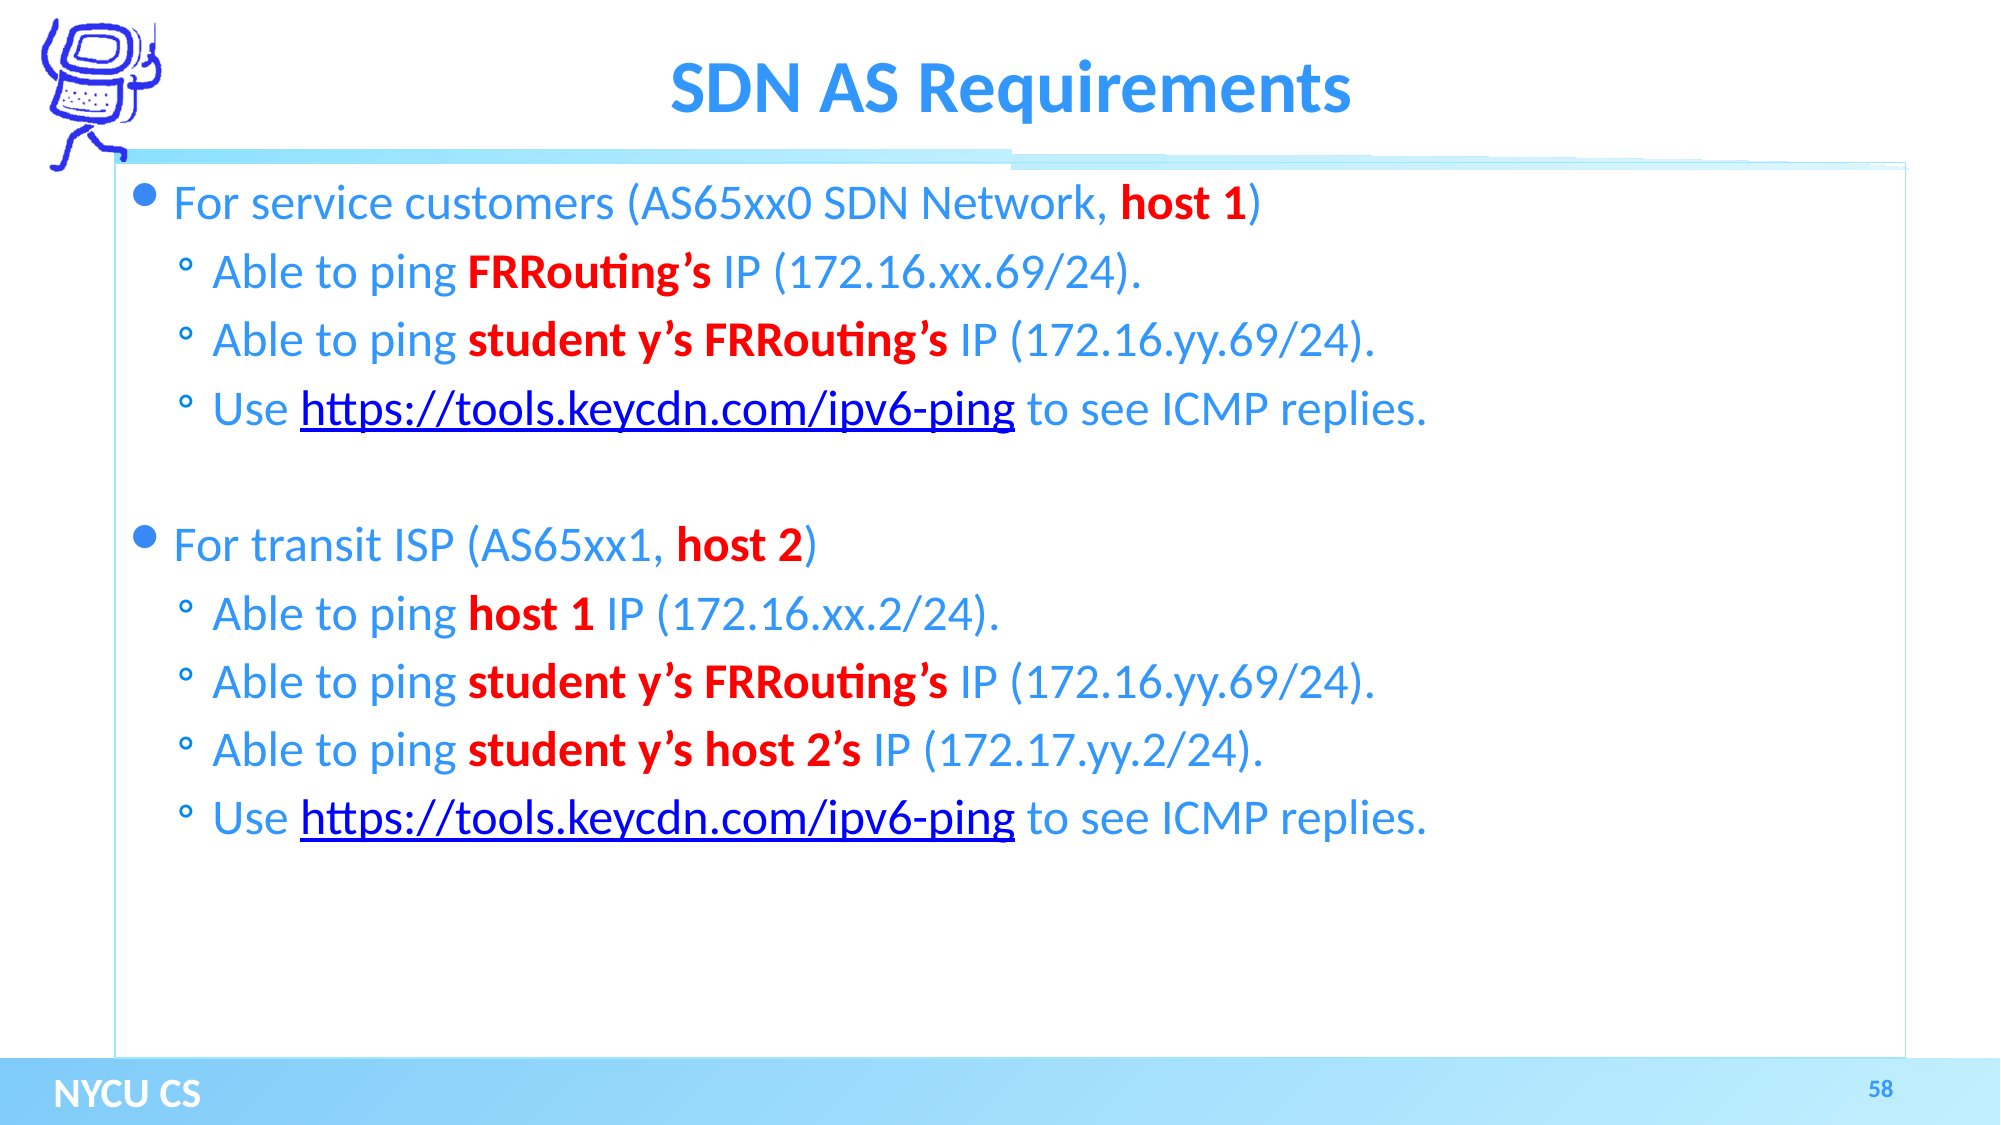

# SDN AS Requirements
For service customers (AS65xx0 SDN Network, host 1)
Able to ping FRRouting’s IP (172.16.xx.69/24).
Able to ping student y’s FRRouting’s IP (172.16.yy.69/24).
Use https://tools.keycdn.com/ipv6-ping to see ICMP replies.

For transit ISP (AS65xx1, host 2)
Able to ping host 1 IP (172.16.xx.2/24).
Able to ping student y’s FRRouting’s IP (172.16.yy.69/24).
Able to ping student y’s host 2’s IP (172.17.yy.2/24).
Use https://tools.keycdn.com/ipv6-ping to see ICMP replies.